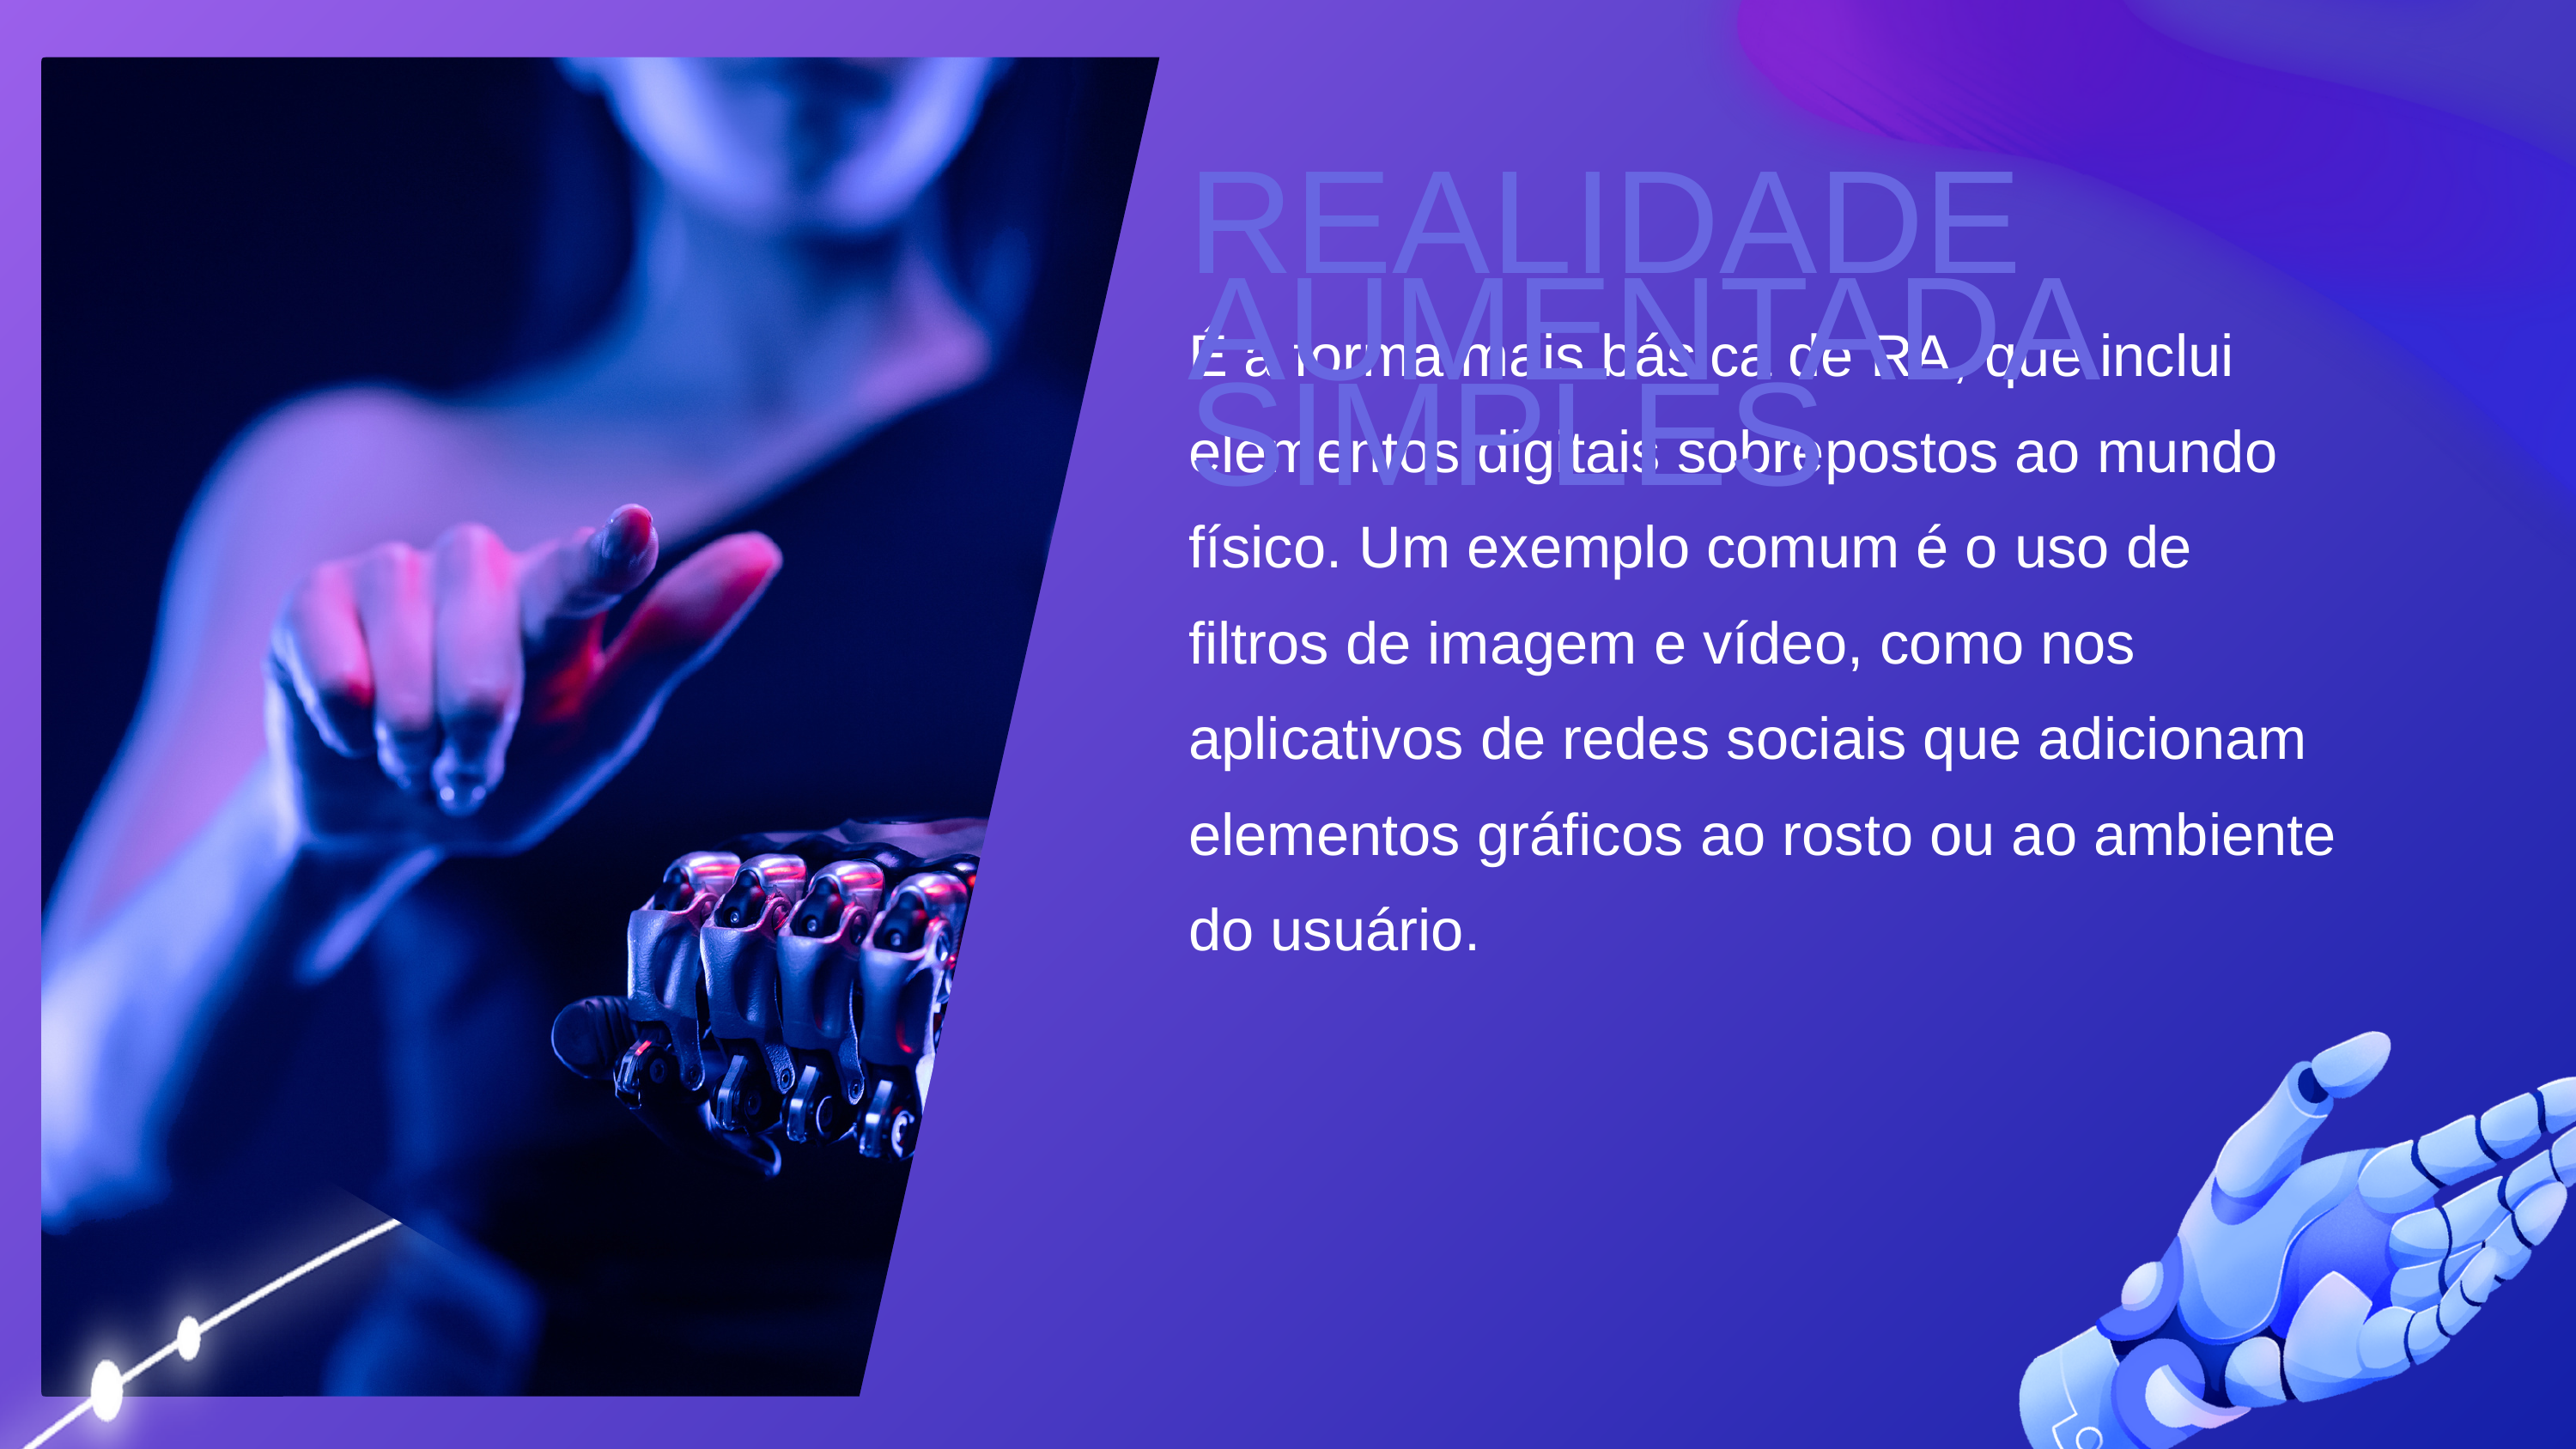

REALIDADE AUMENTADA SIMPLES
É a forma mais básica de RA, que inclui elementos digitais sobrepostos ao mundo físico. Um exemplo comum é o uso de filtros de imagem e vídeo, como nos aplicativos de redes sociais que adicionam elementos gráficos ao rosto ou ao ambiente do usuário.